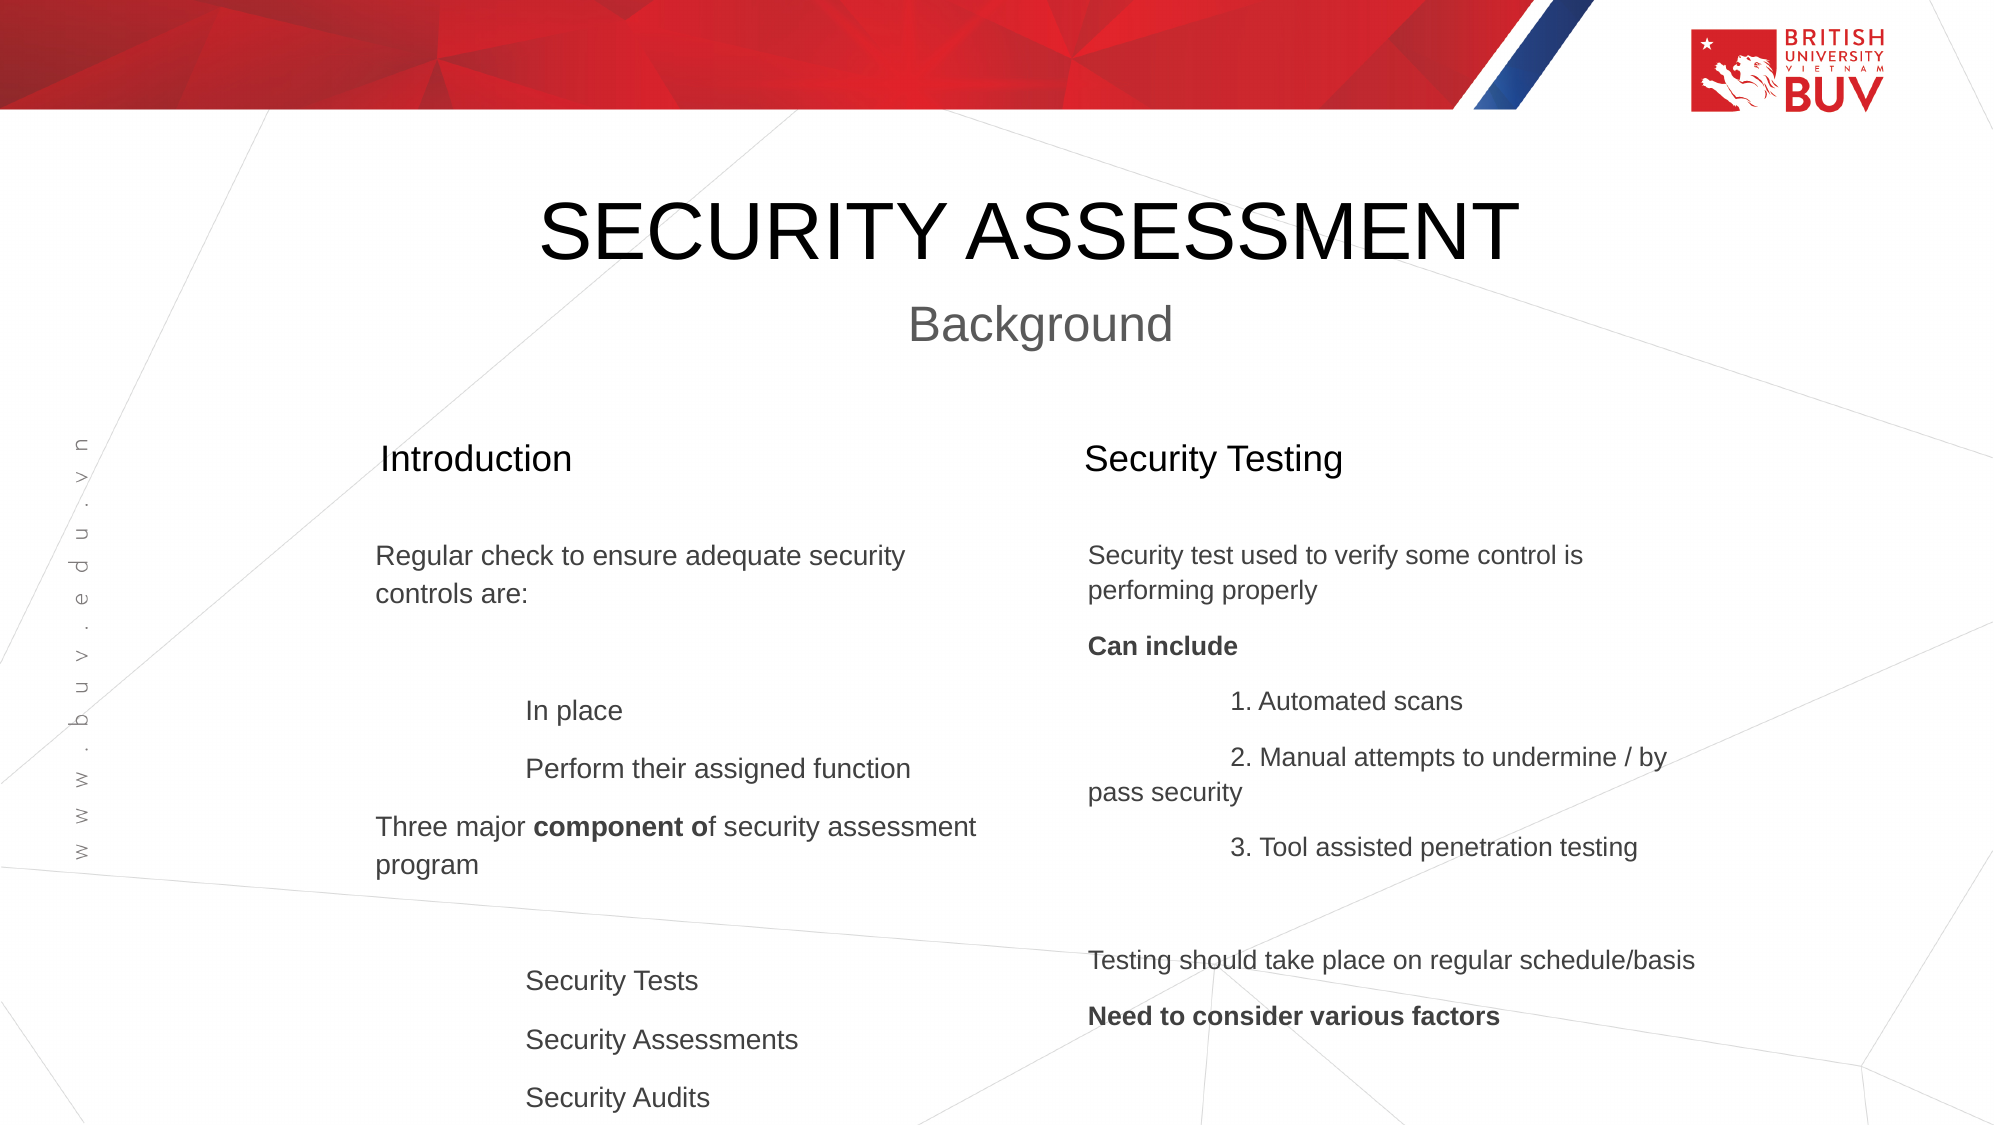

# Security assessment
Background
Introduction
Security Testing

Regular check to ensure adequate security controls are:

	In place
	Perform their assigned function
Three major component of security assessment program

	Security Tests
	Security Assessments
	Security Audits
Security test used to verify some control is performing properly
Can include
	1. Automated scans
	2. Manual attempts to undermine / by pass security
	3. Tool assisted penetration testing

Testing should take place on regular schedule/basis
Need to consider various factors